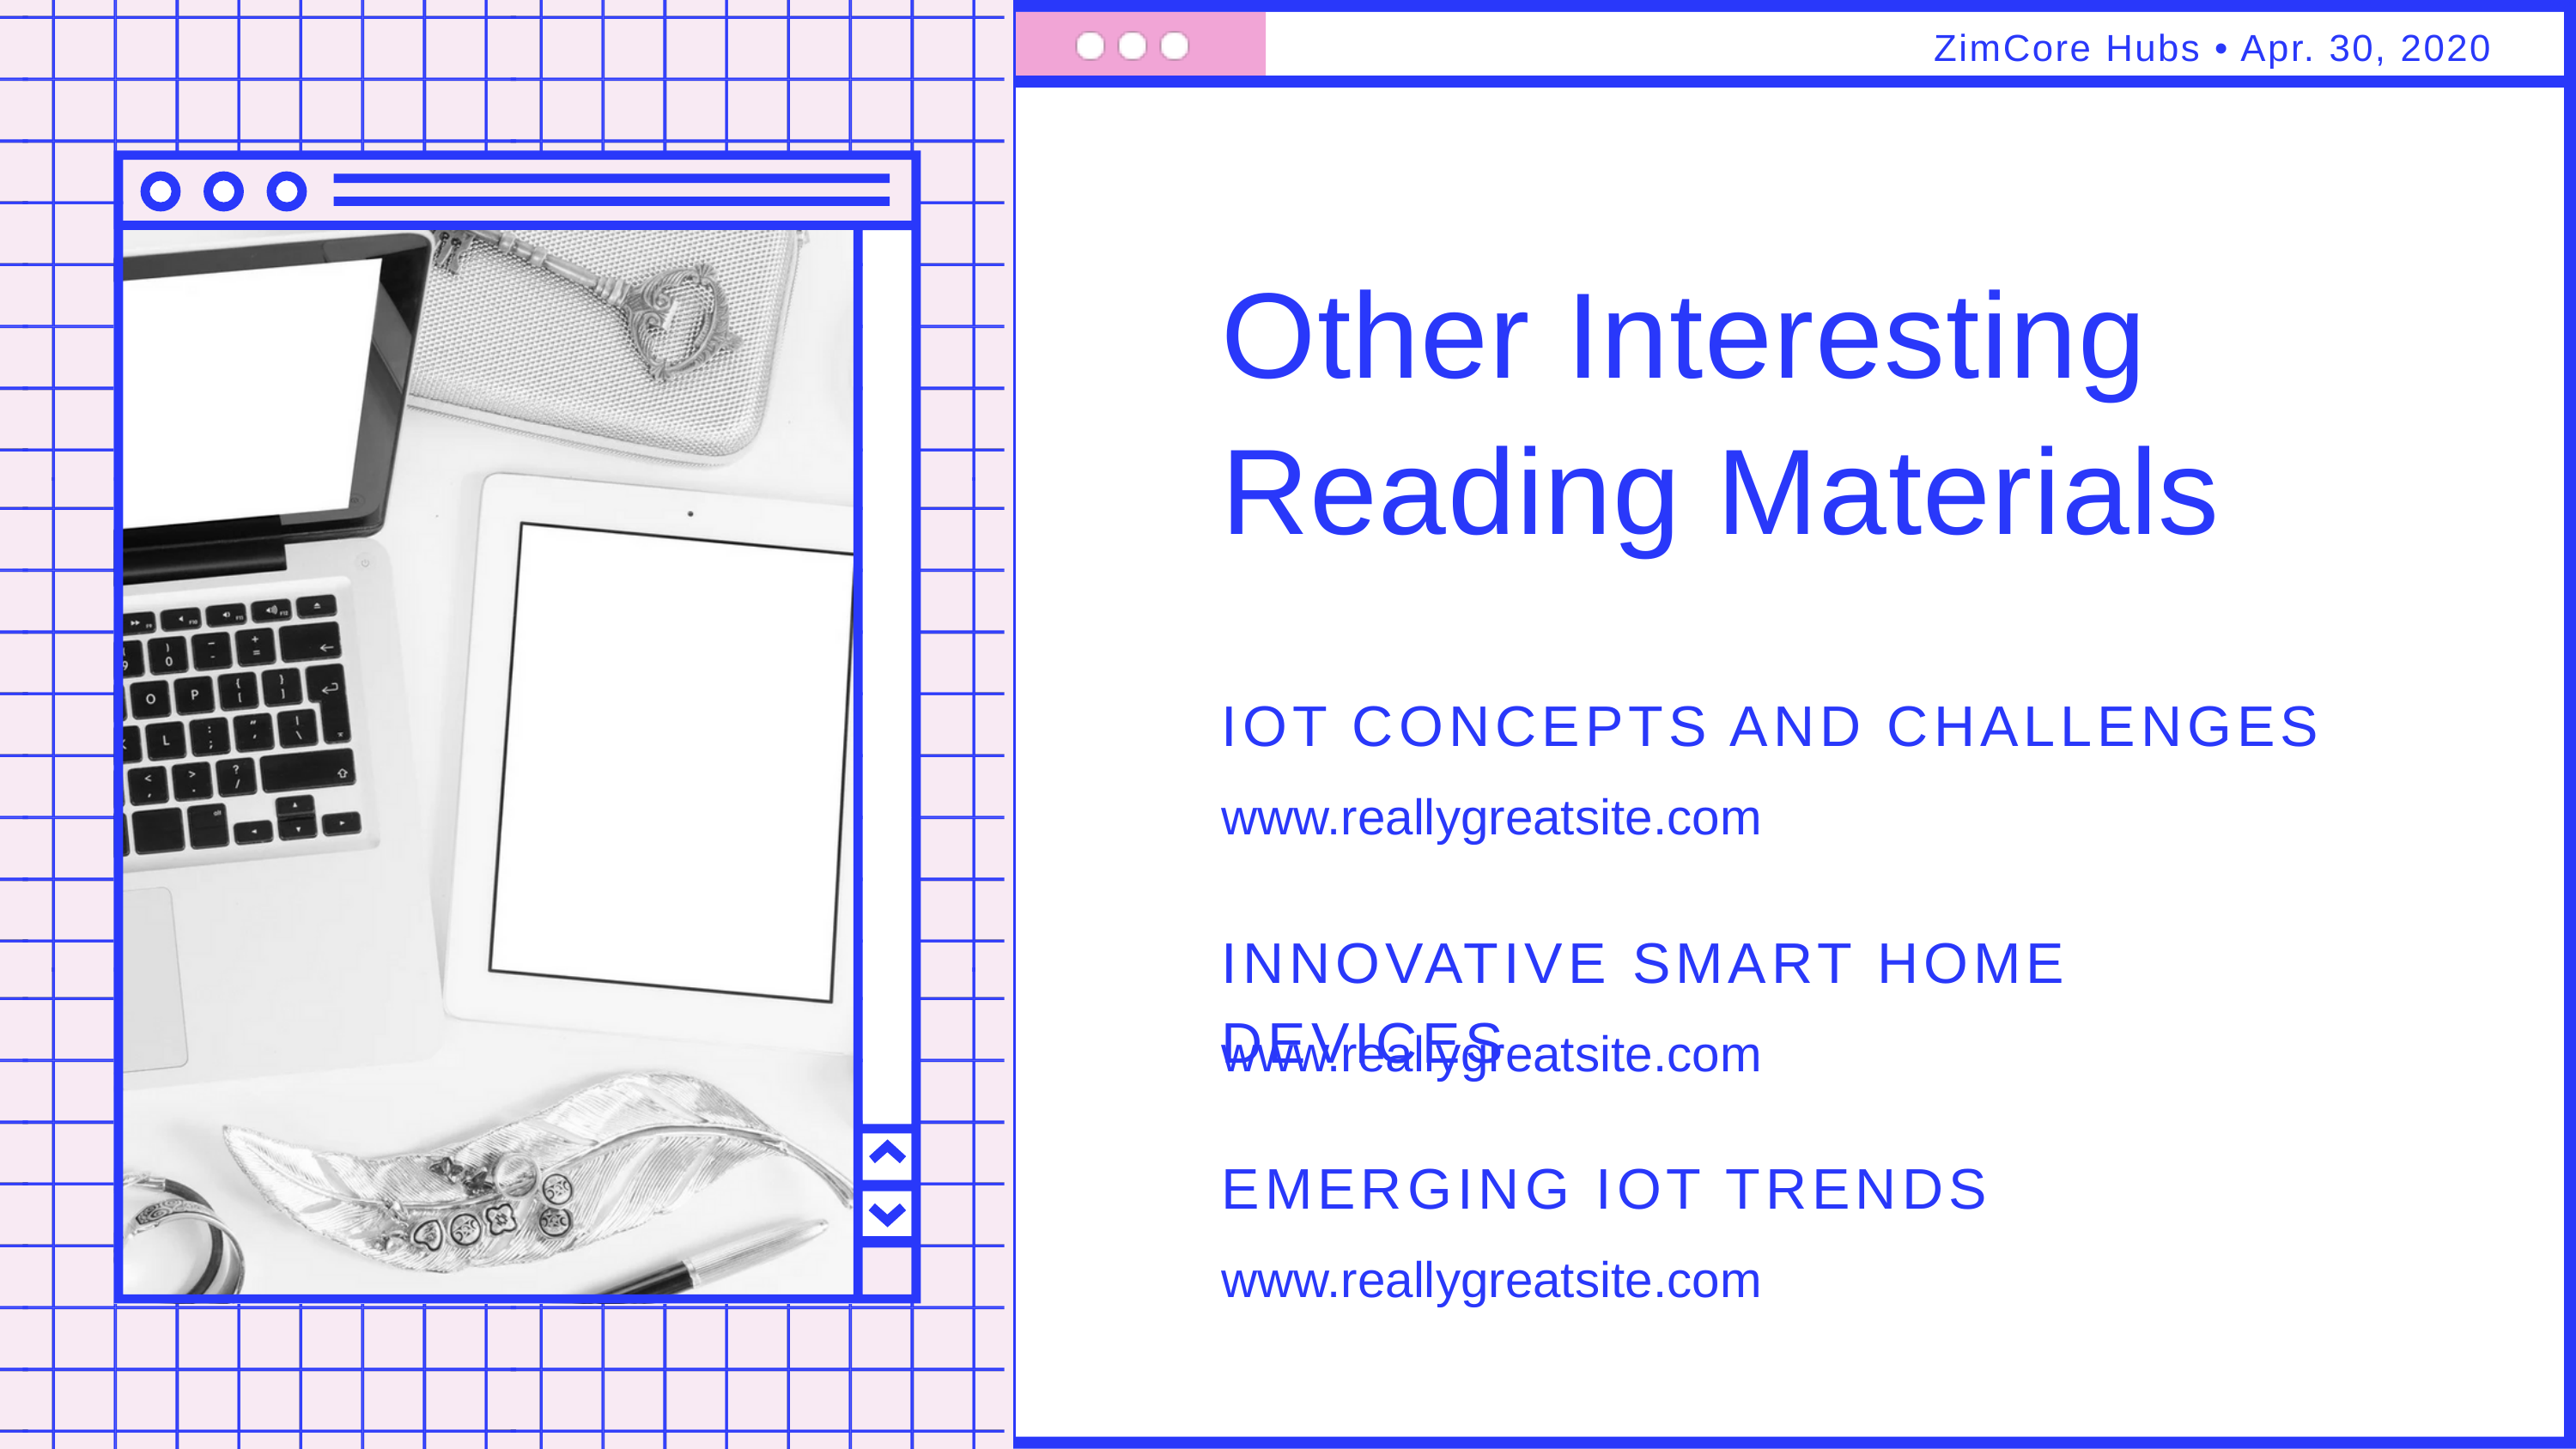

ZimCore Hubs • Apr. 30, 2020

Other Interesting Reading Materials
IOT CONCEPTS AND CHALLENGES
www.reallygreatsite.com
INNOVATIVE SMART HOME DEVICES
www.reallygreatsite.com
EMERGING IOT TRENDS
www.reallygreatsite.com